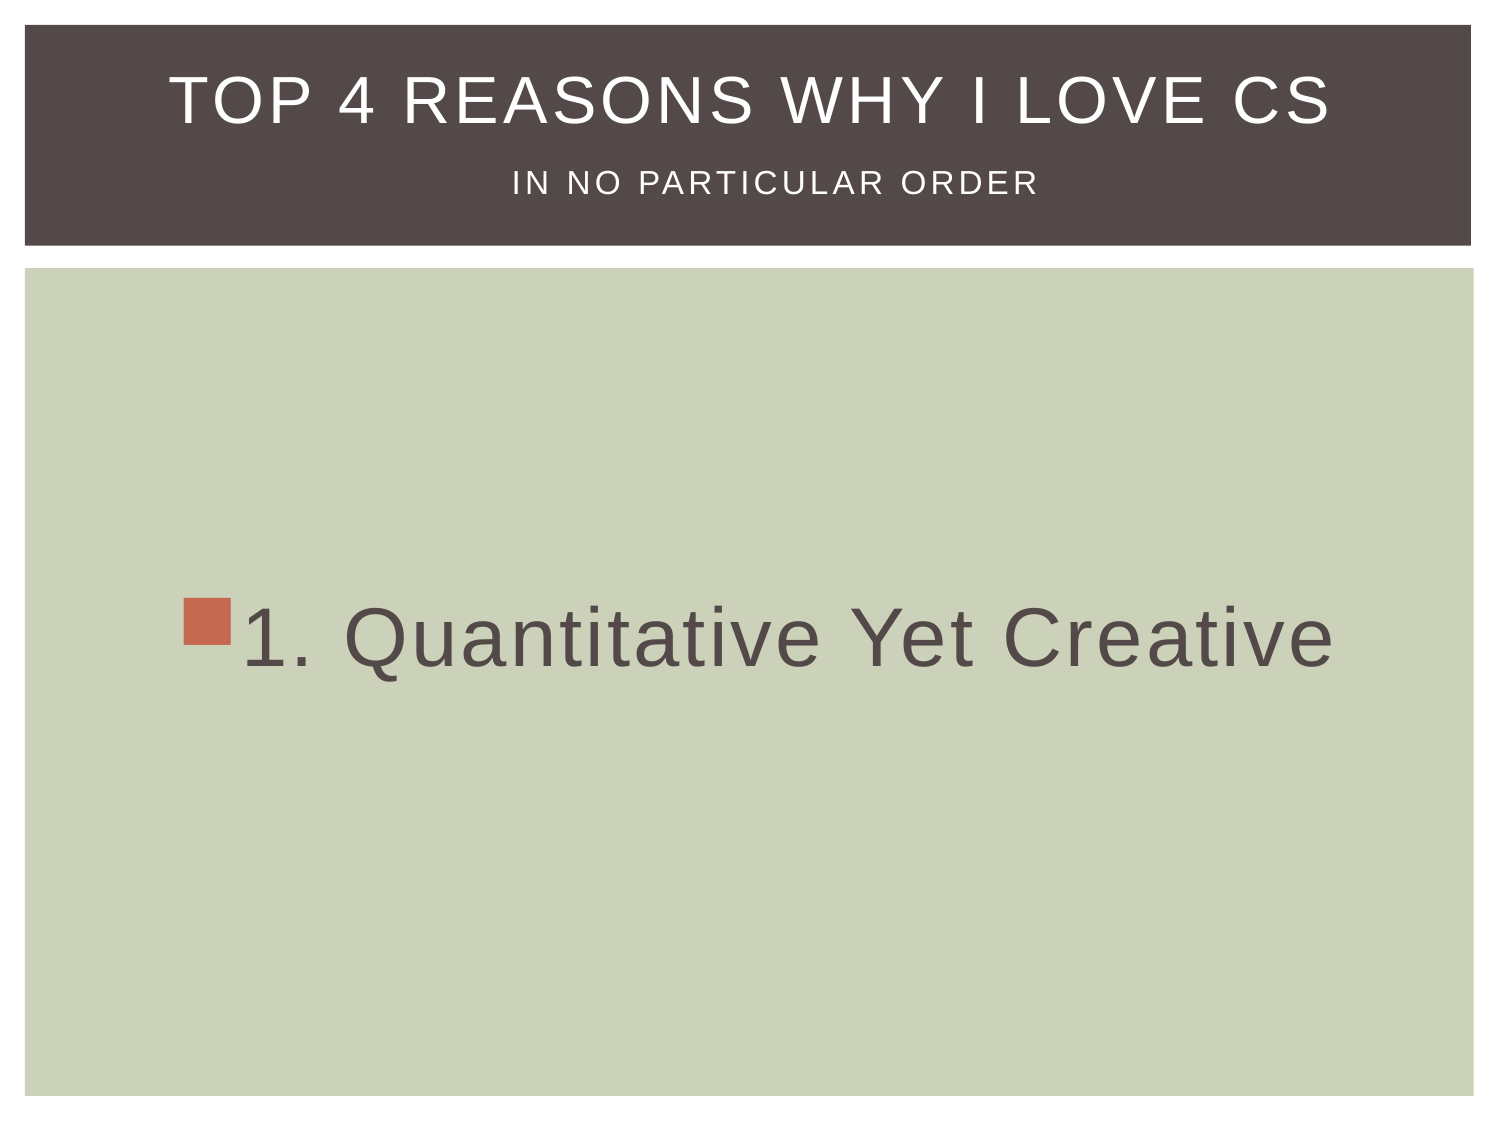

# Top 4 Reasons Why I Love CS
In no particular order
1. Quantitative Yet Creative